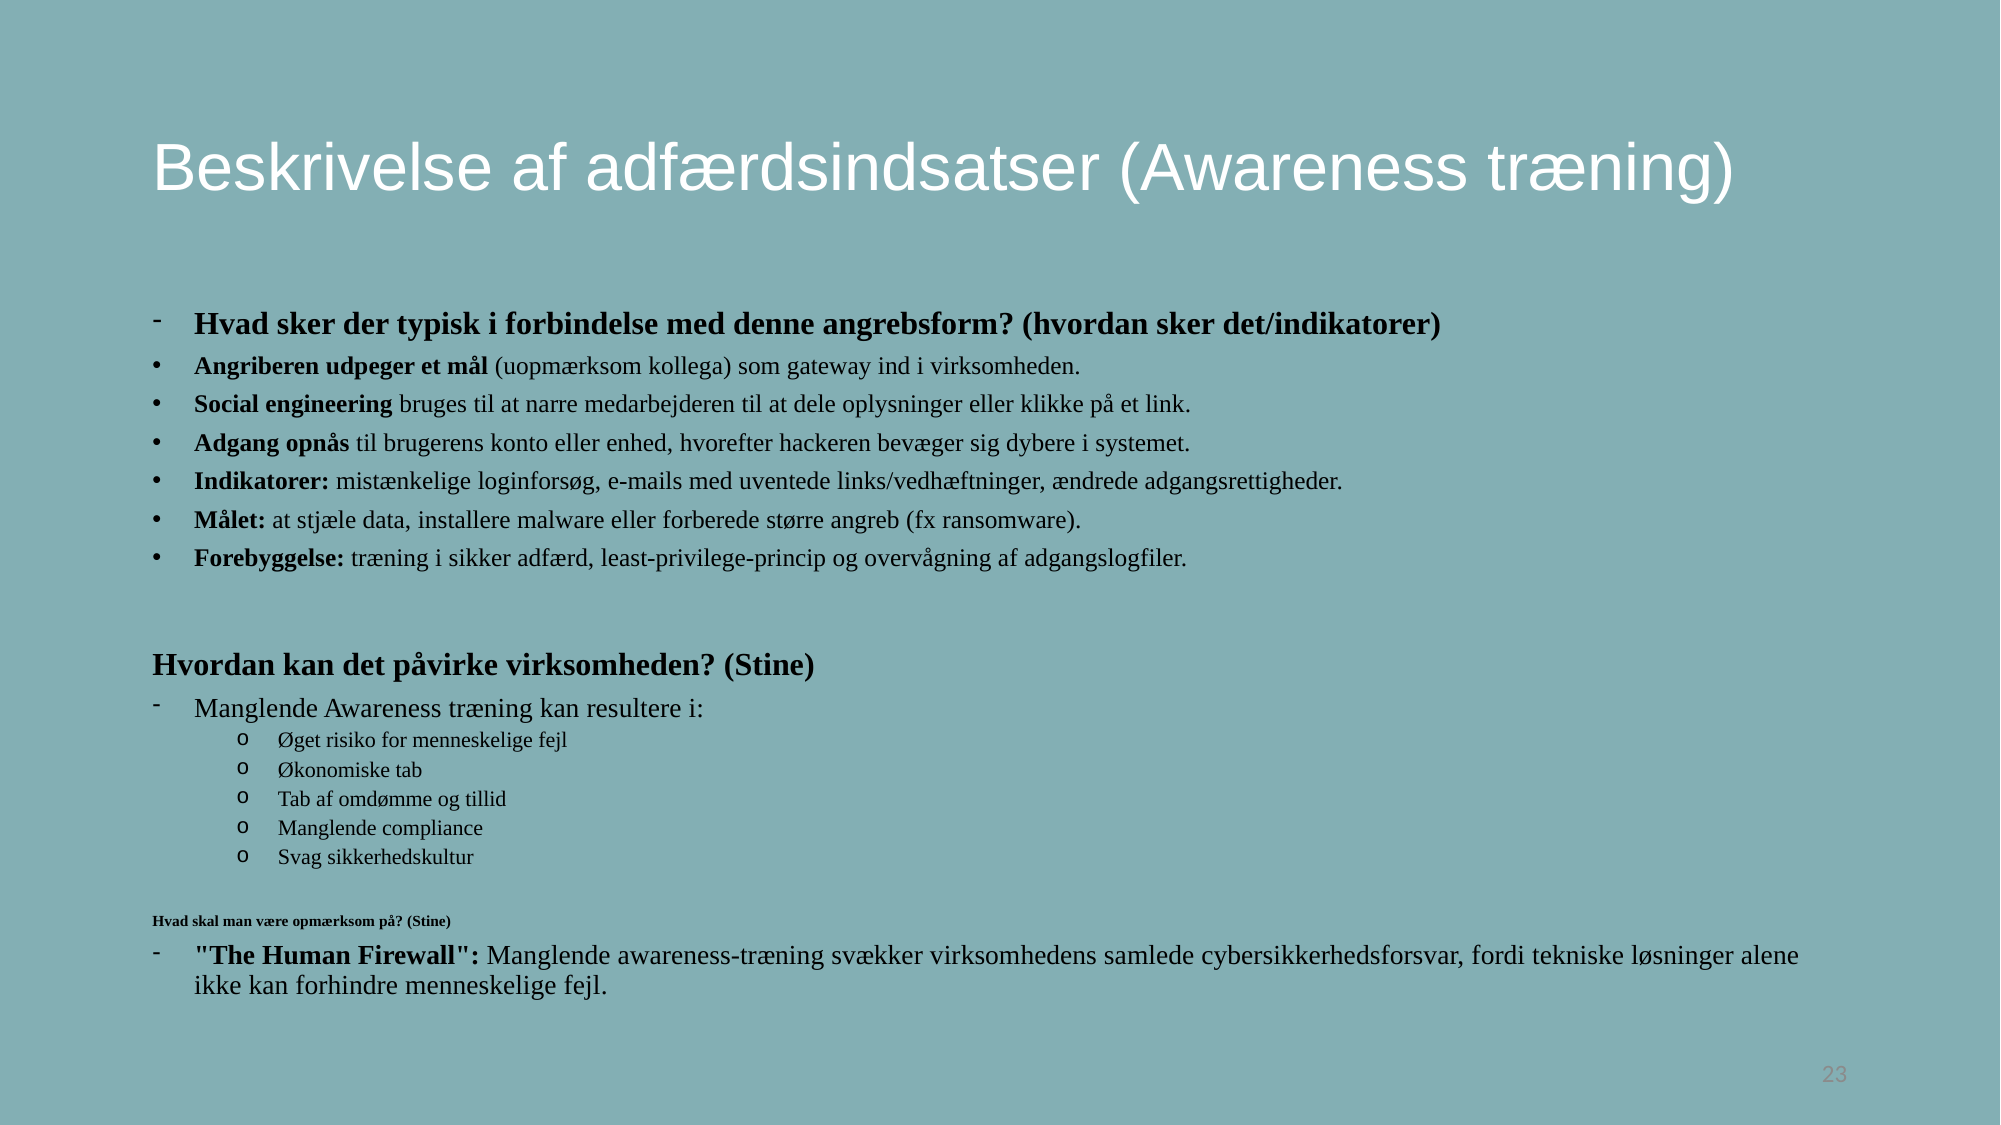

# Beskrivelse af adfærdsindsatser (Awareness træning)
Hvad sker der typisk i forbindelse med denne angrebsform? (hvordan sker det/indikatorer)
Angriberen udpeger et mål (uopmærksom kollega) som gateway ind i virksomheden.
Social engineering bruges til at narre medarbejderen til at dele oplysninger eller klikke på et link.
Adgang opnås til brugerens konto eller enhed, hvorefter hackeren bevæger sig dybere i systemet.
Indikatorer: mistænkelige loginforsøg, e-mails med uventede links/vedhæftninger, ændrede adgangsrettigheder.
Målet: at stjæle data, installere malware eller forberede større angreb (fx ransomware).
Forebyggelse: træning i sikker adfærd, least-privilege-princip og overvågning af adgangslogfiler.

Hvordan kan det påvirke virksomheden? (Stine)
Manglende Awareness træning kan resultere i:
Øget risiko for menneskelige fejl
Økonomiske tab
Tab af omdømme og tillid
Manglende compliance
Svag sikkerhedskultur

Hvad skal man være opmærksom på? (Stine)
"The Human Firewall": Manglende awareness-træning svækker virksomhedens samlede cybersikkerhedsforsvar, fordi tekniske løsninger alene ikke kan forhindre menneskelige fejl.

23